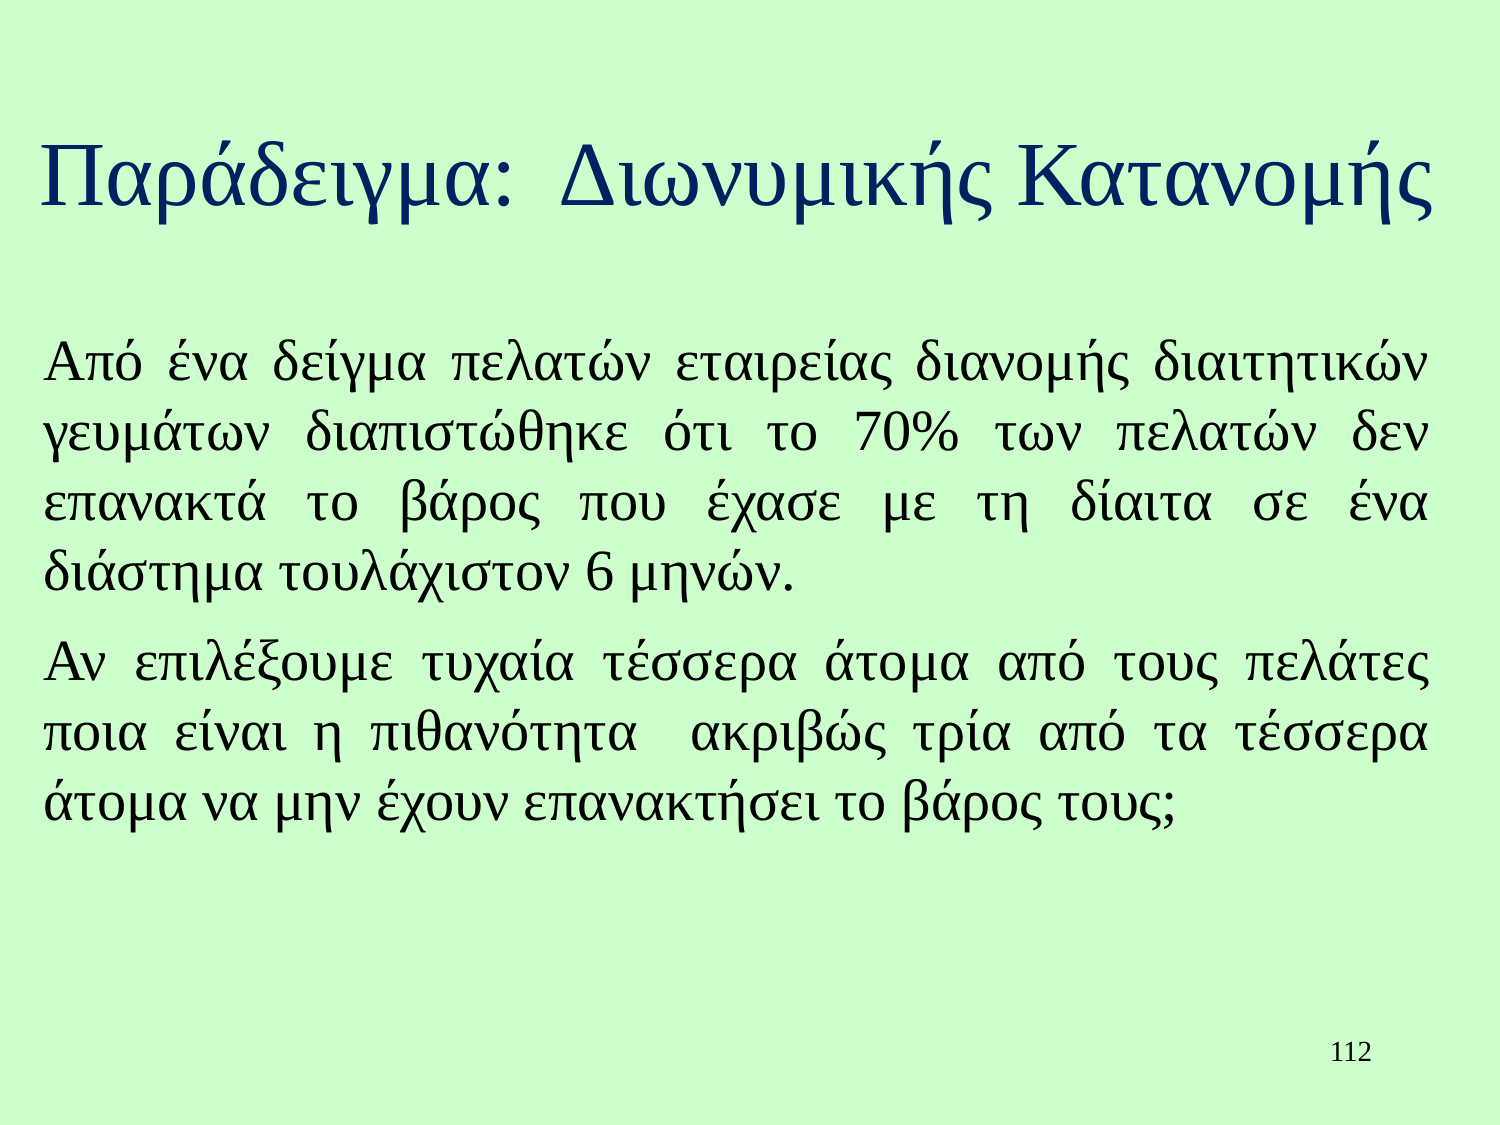

# Παράδειγμα:  Διωνυμικής Κατανομής
Από ένα δείγμα πελατών εταιρείας διανομής διαιτητικών γευμάτων διαπιστώθηκε ότι το 70% των πελατών δεν επανακτά το βάρος που έχασε με τη δίαιτα σε ένα διάστημα τουλάχιστον 6 μηνών.
Αν επιλέξουμε τυχαία τέσσερα άτομα από τους πελάτες ποια είναι η πιθανότητα  ακριβώς τρία από τα τέσσερα άτομα να μην έχουν επανακτήσει το βάρος τους;
112